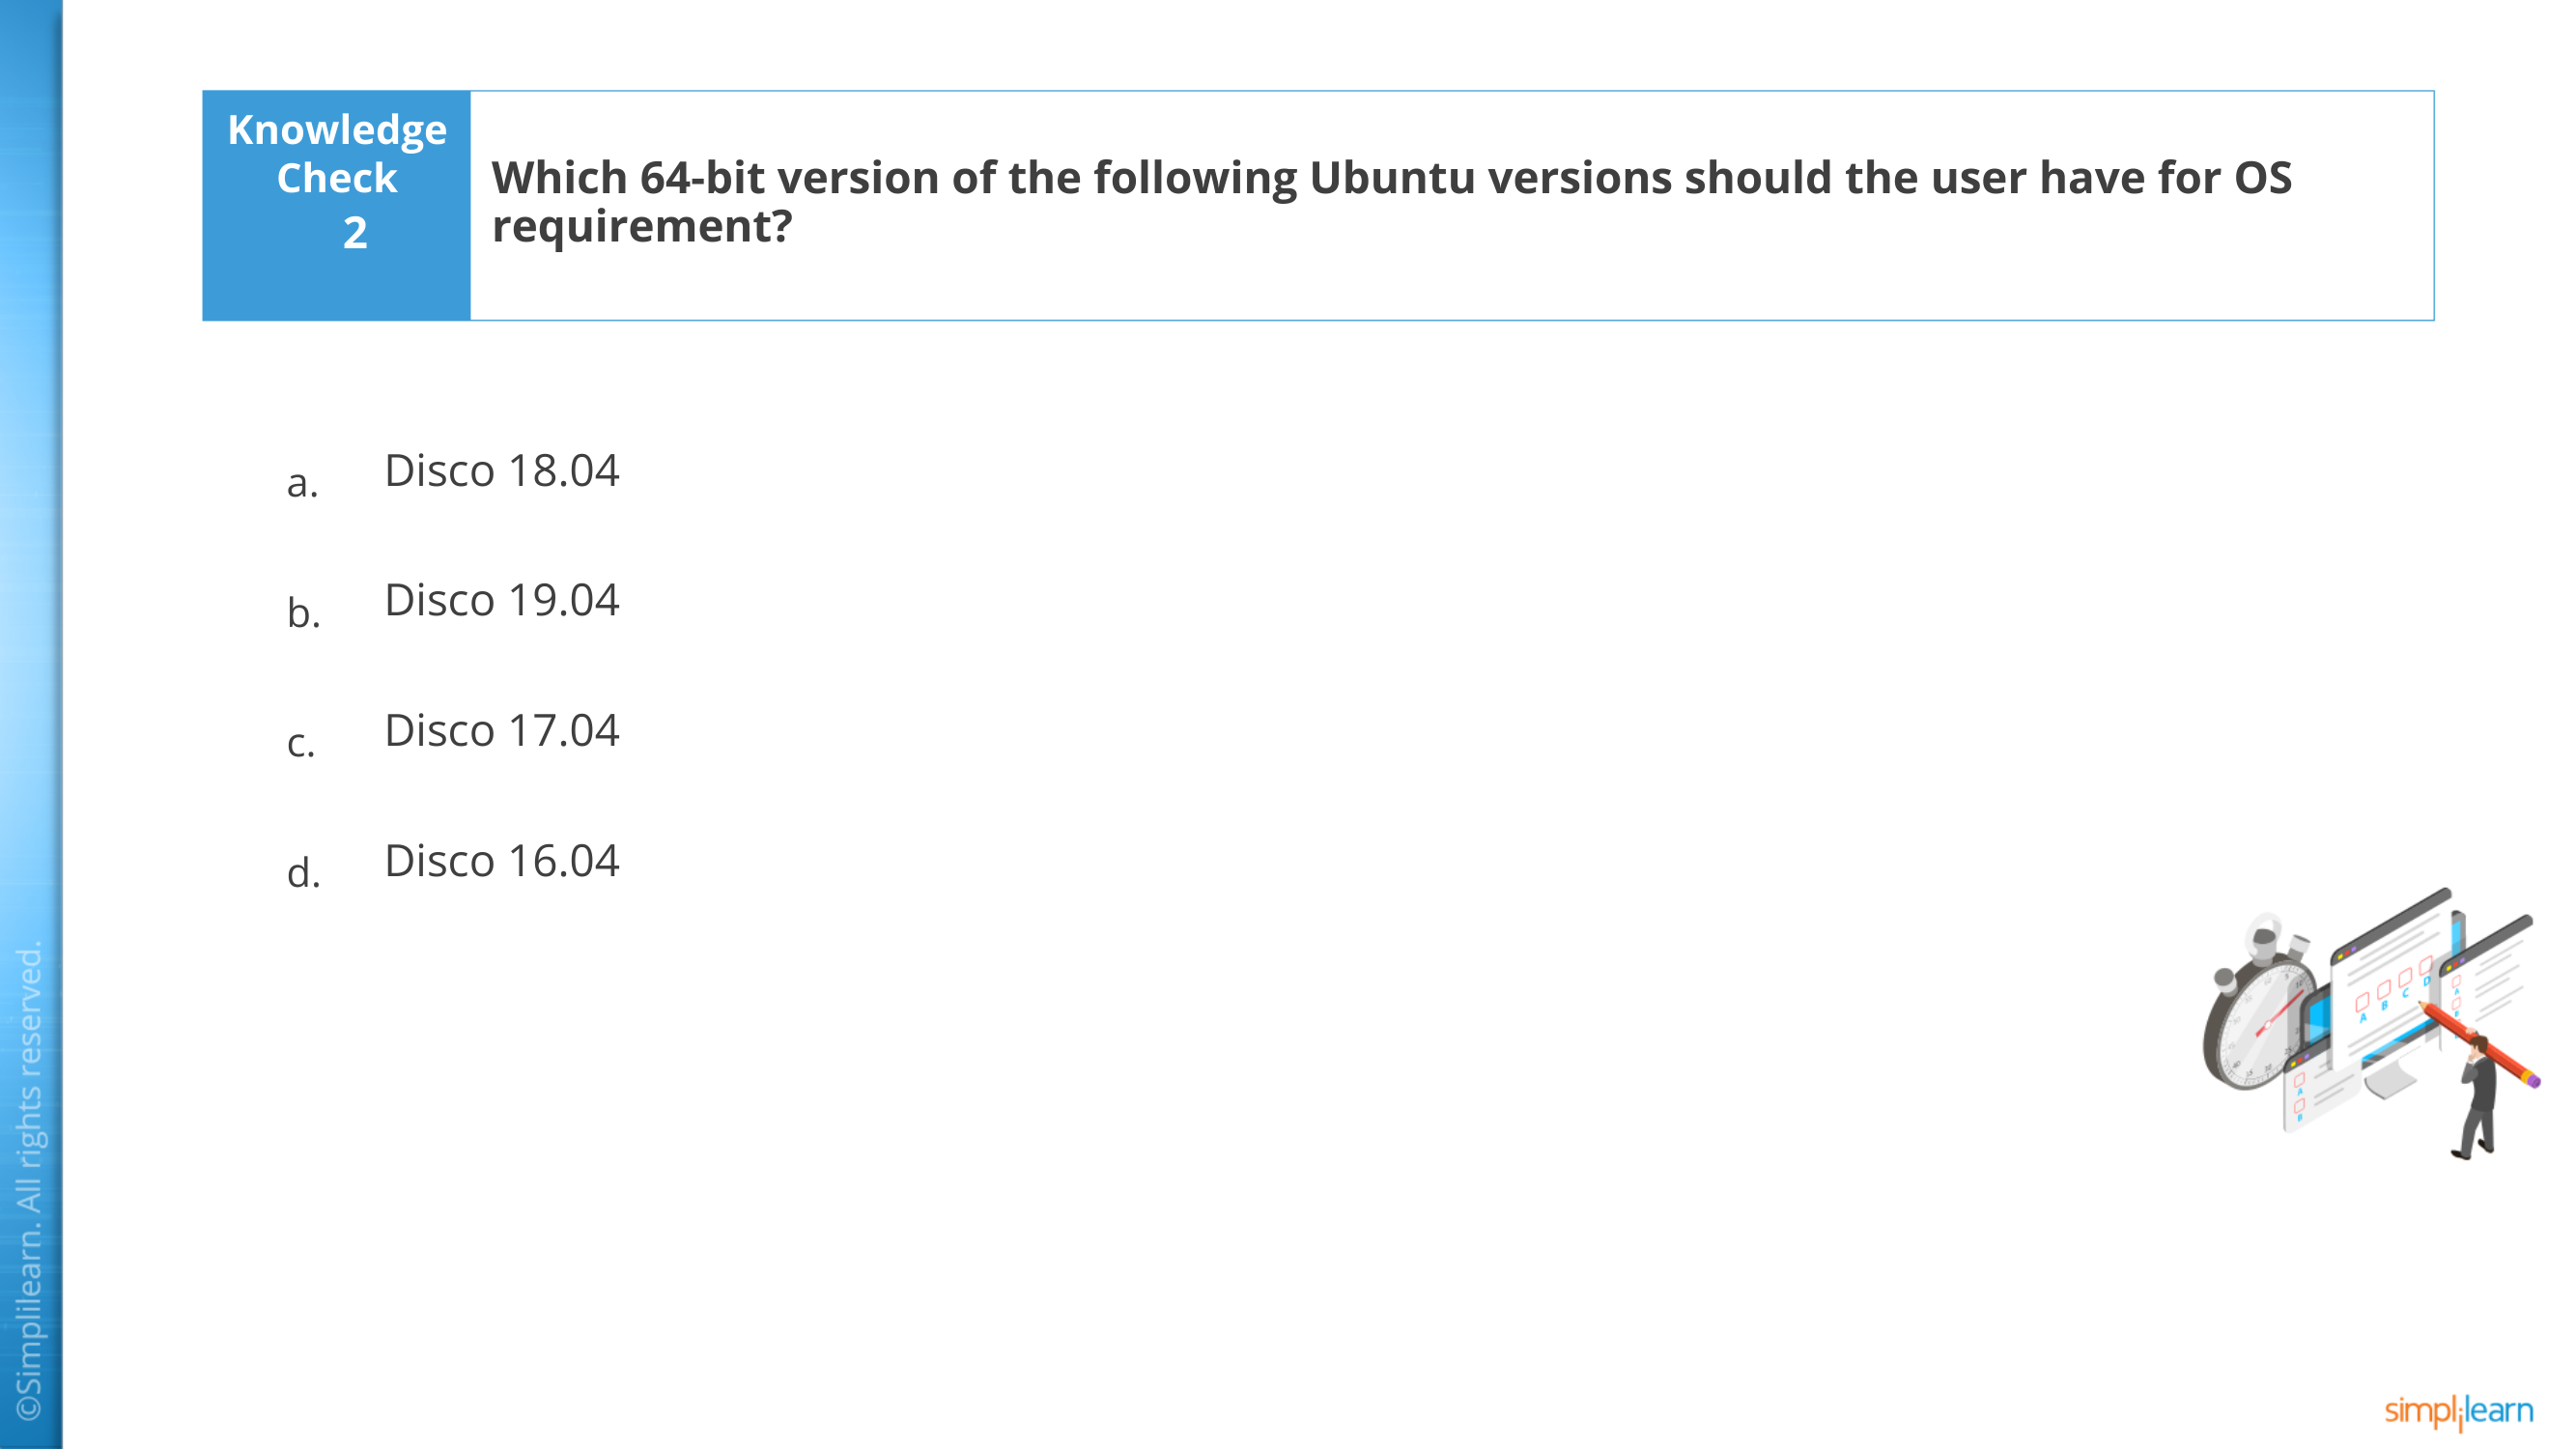

Which 64-bit version of the following Ubuntu versions should the user have for OS requirement?
2
Disco 18.04
Disco 19.04
Disco 17.04
Disco 16.04